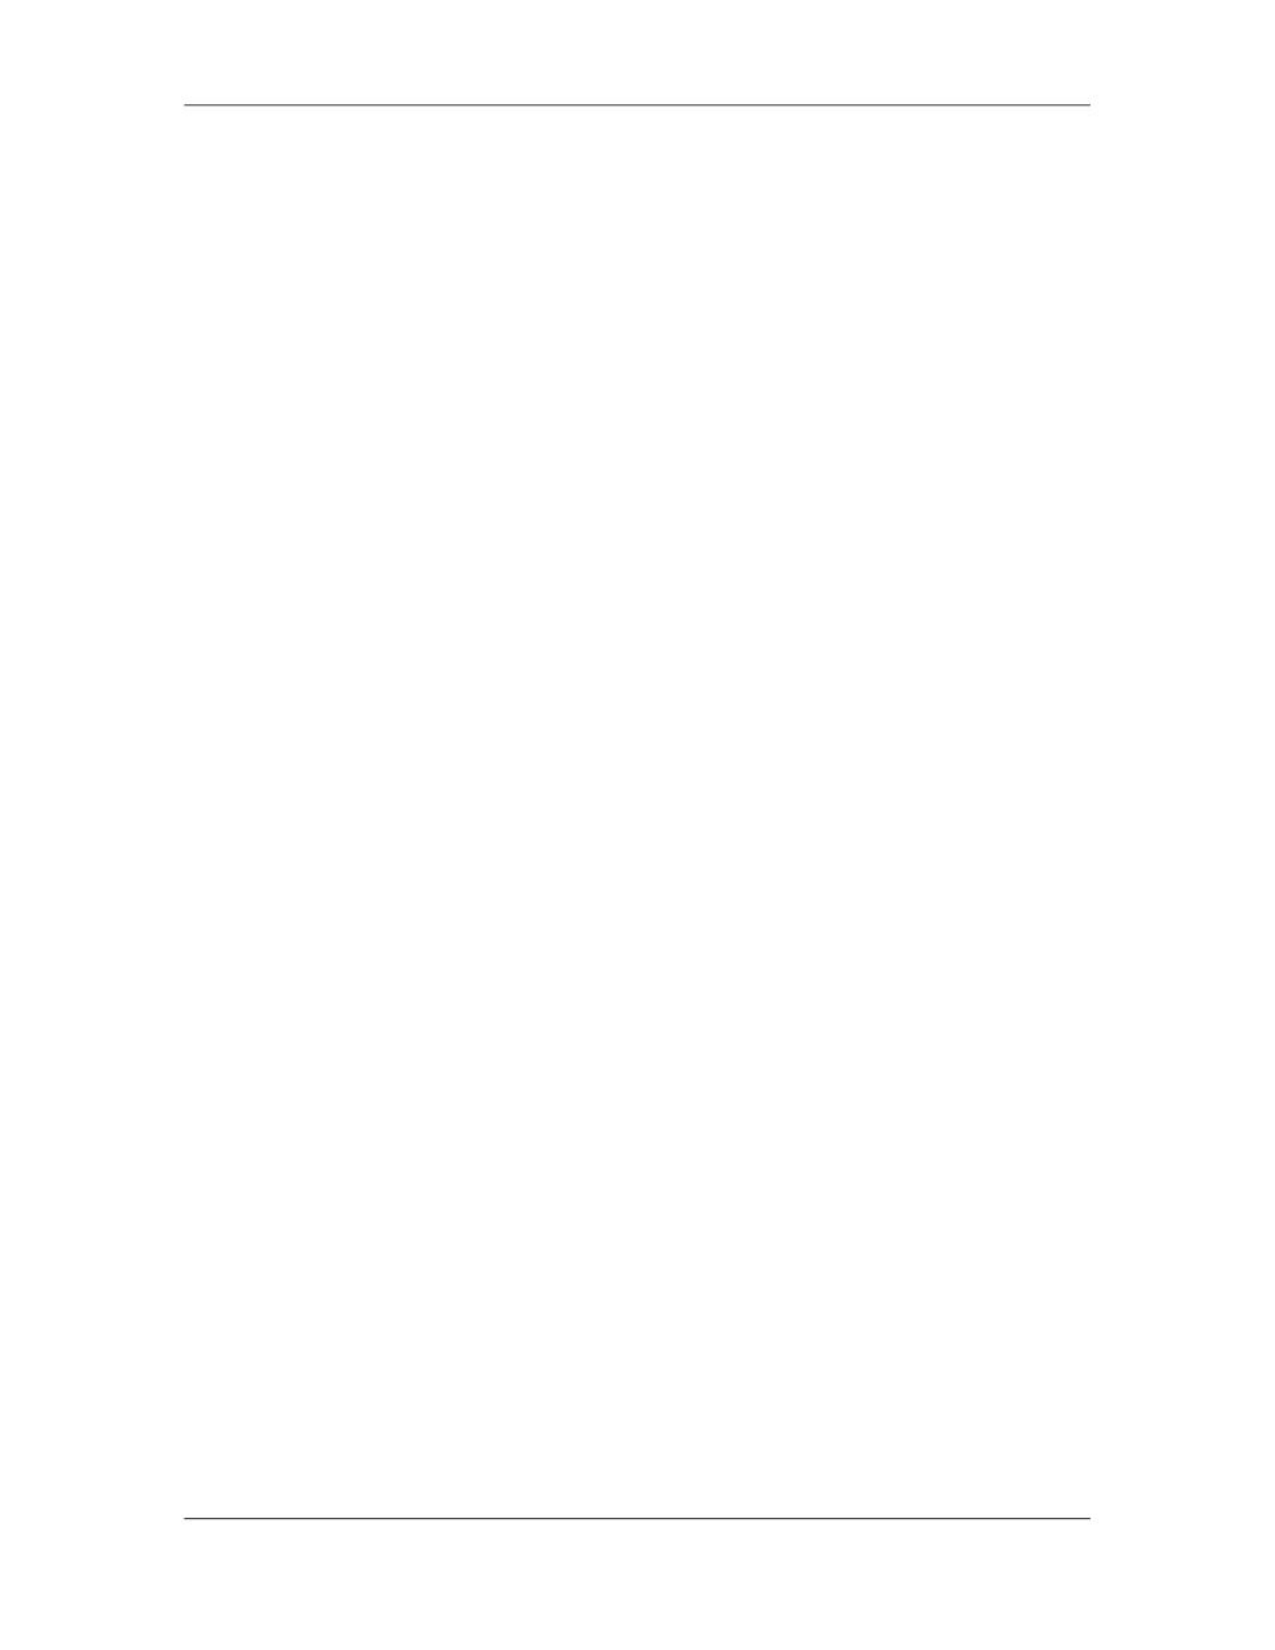

Software Project Management (CS615)

																																																																																																									Many definitions of software quality have been proposed in the literature. For our

																																																																																																									purposes, software quality is defined as:

																																																																																																									Conformance to explicitly stated functional and performance requirements,
																																																																																																									explicitly documented development standards, and implicit characteristics that

																																																																																																									are expected of all professionally developed software.

																																																																																																									There is little question that this definition could be modified or extended. In fact,
																																																																																																									a definitive definition of software quality could be debated endlessly. For the

																																																																																																									purposes of this book, the definition serves to emphasize three important points:

																																																																																																									1.							Software requirements are the foundation from which quality is measured.
																																																																																																																								Lack of conformance to requirements is lack of quality.

																																																																																																									2.							Specified standards define a set of development criteria that guide the manner

																																																																																																																								in which software is engineered. If the criteria are not followed, lack of
																																																																																																																								quality will almost surely result.

																																																																																																									3.							A set of implicit requirements often goes unmentioned (e.g., the desire for

																																																																																																																								ease of use and good maintainability). If software conforms to its explicit
																																																																																																																								requirements but fails to meet implicit requirements, software quality is

																																																																																																																								suspect.

																																																																																																									Background Issues

																																																																																																									Quality assurance is an essential activity for any business that produces products
																																																																																																									to be used by others. Prior to the twentieth century, quality assurance was the sole

																																																																																																									responsibility of the craftsperson who built a product. The first formal quality
																																																																																																									assurance and control function was introduced at Bell Labs in 1916 and spread

																																																																																																									rapidly throughout the manufacturing world. During the 1940s, more formal
																																																																																																									approaches to quality control were suggested. These relied on measurement and

																																																																																																									continuous process improvement as key elements of quality management.

																																																																																																									Today, every company has mechanisms to ensure quality in its products. In fact,
																																																																																																									explicit statements of a company's concern for quality have become a marketing

																																																																																																									ploy during the past few decades.

																																																																																																									The history of quality assurance in software development parallels the history of
																																																																																																									quality in hardware manufacturing. During the early days of computing (1950s

																																																																																																									and 1960s), quality was the sole responsibility of the programmer. Standards for
																																																																																																									quality assurance for software were introduced in military contract software

																																																																																																									development during the 1970s and have spread rapidly into software development
																																																																																																									in the commercial world [IEE94].

																																																																																						                                                                                                                                 362

																																																																																																																																																																																						© Copyright Virtual University of Pakistan